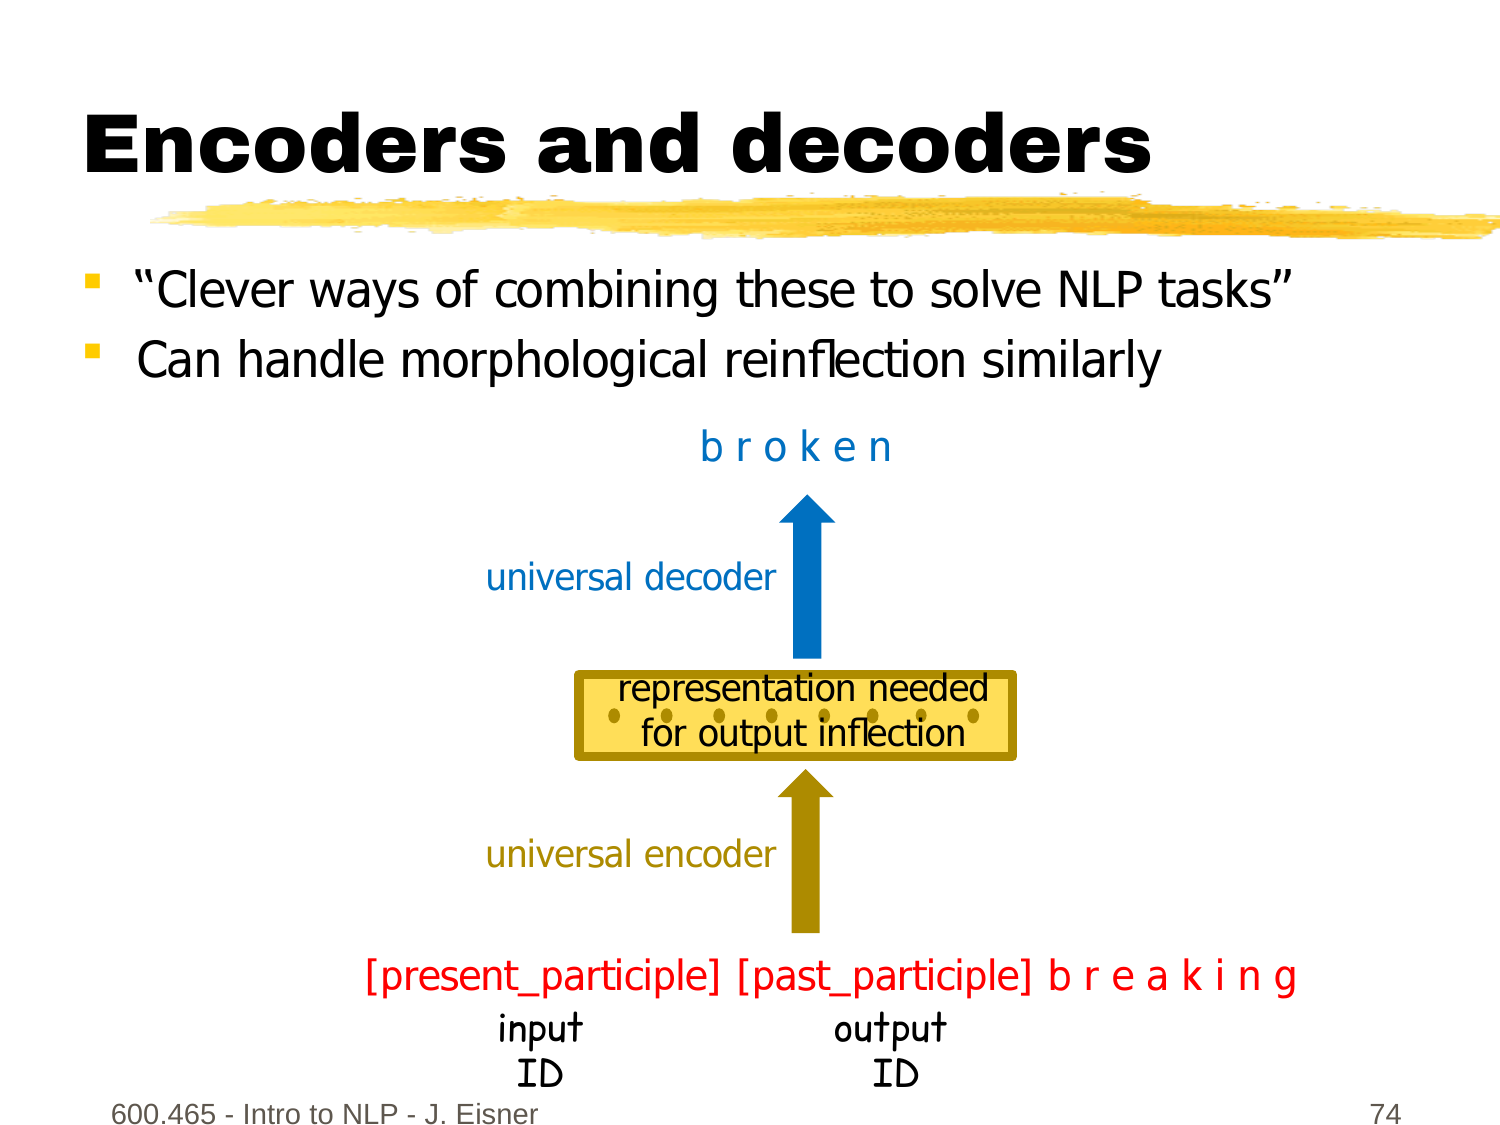

# Encoders and decoders
“Clever ways of combining these to solve NLP tasks”
Can handle morphological reinflection similarly

b r o k e n

universal decoder
representation needed
for output inflection

universal encoder
[present_participle] [past_participle] b r e a k i n g
input
ID
output
ID
600.465 - Intro to NLP - J. Eisner
74